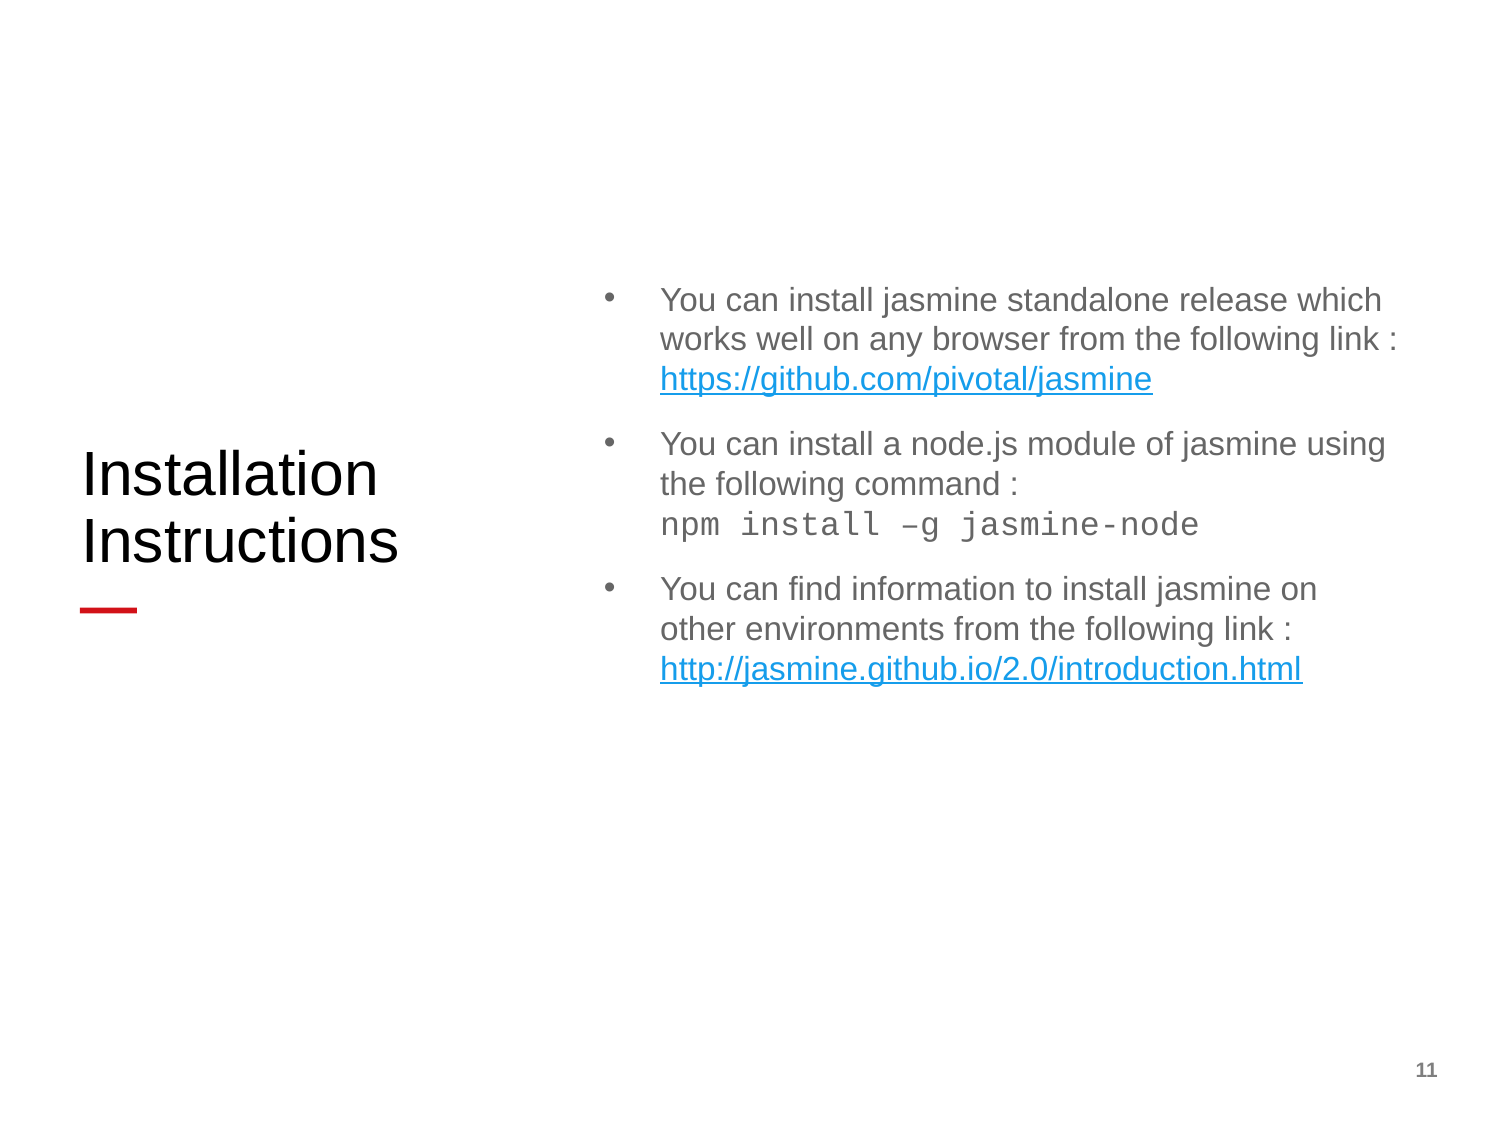

You can install jasmine standalone release which works well on any browser from the following link : https://github.com/pivotal/jasmine
You can install a node.js module of jasmine using the following command :
npm install –g jasmine-node
You can find information to install jasmine on other environments from the following link :
http://jasmine.github.io/2.0/introduction.html
# Installation Instructions